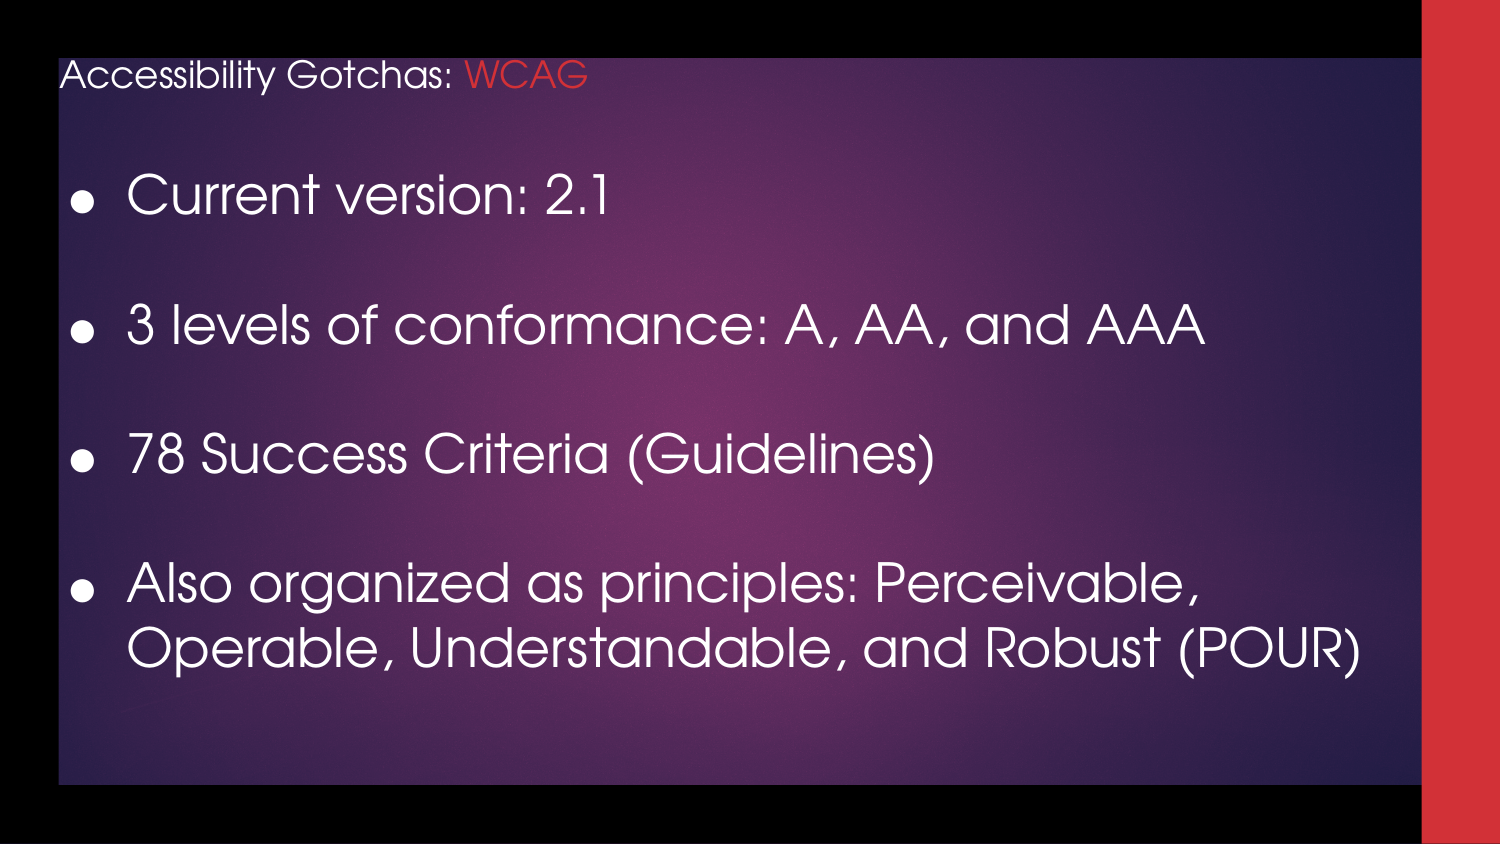

# Accessibility Gotchas: WCAG
Current version: 2.1

3 levels of conformance: A, AA, and AAA

78 Success Criteria (Guidelines)

Also organized as principles: Perceivable, Operable, Understandable, and Robust (POUR)